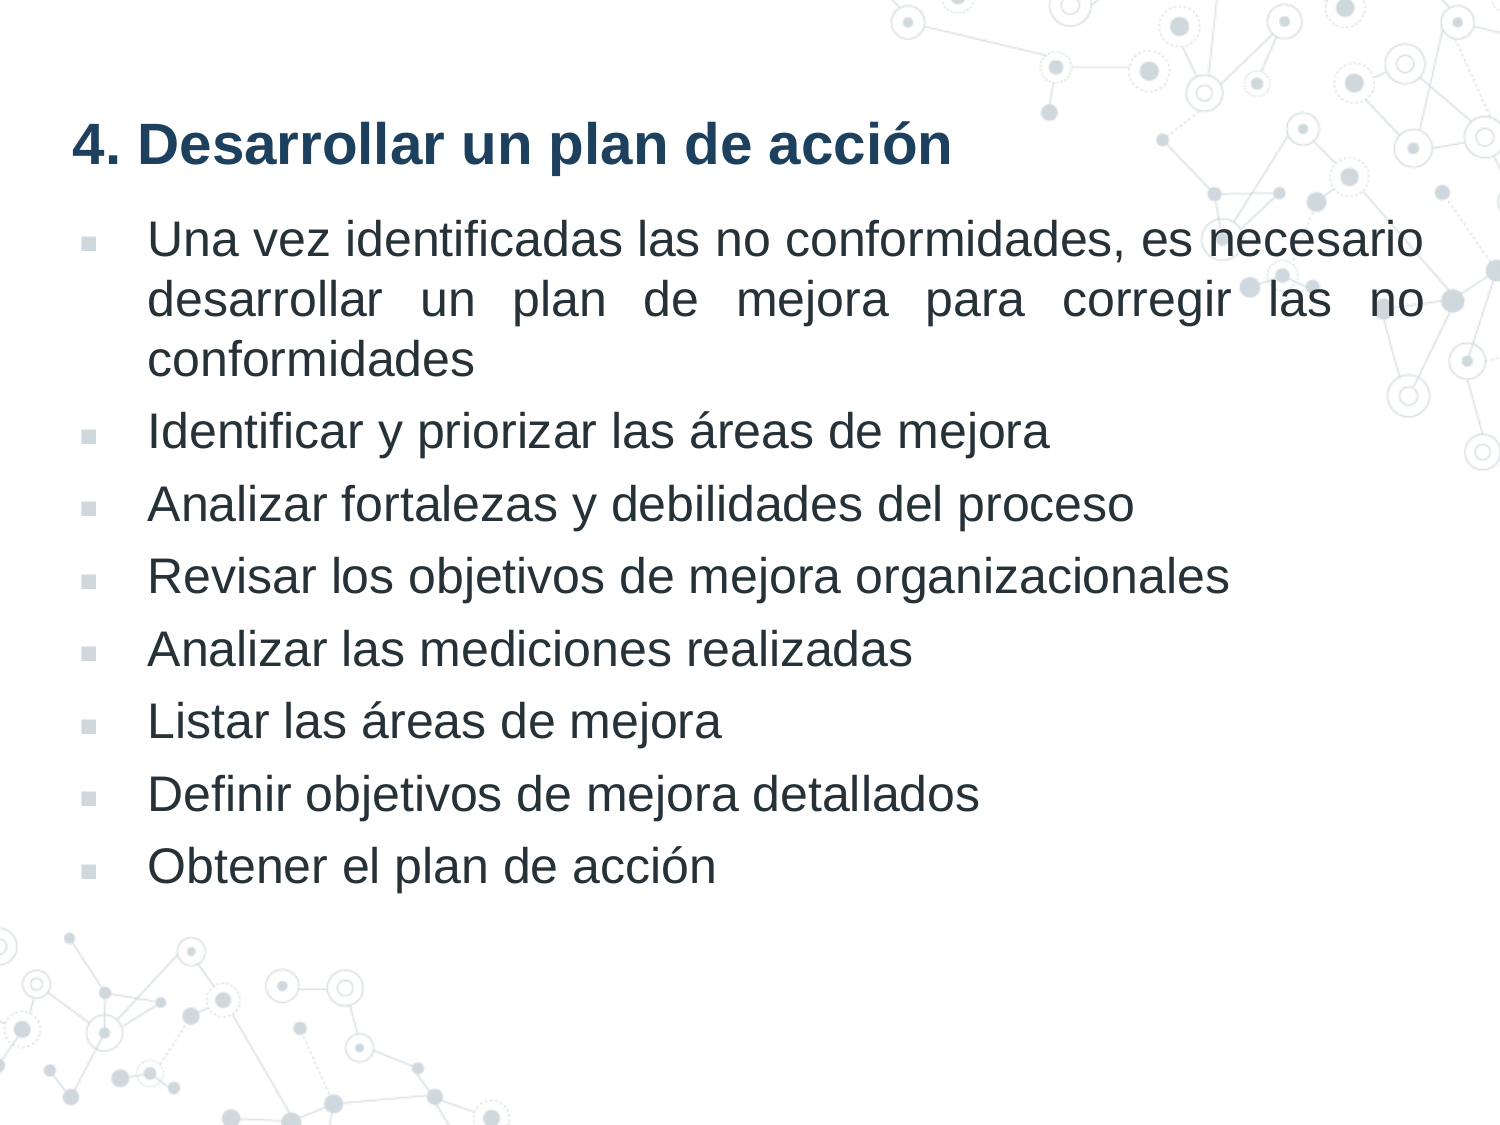

# 4. Desarrollar un plan de acción
Una vez identificadas las no conformidades, es necesario desarrollar un plan de mejora para corregir las no conformidades
Identificar y priorizar las áreas de mejora
Analizar fortalezas y debilidades del proceso
Revisar los objetivos de mejora organizacionales
Analizar las mediciones realizadas
Listar las áreas de mejora
Definir objetivos de mejora detallados
Obtener el plan de acción